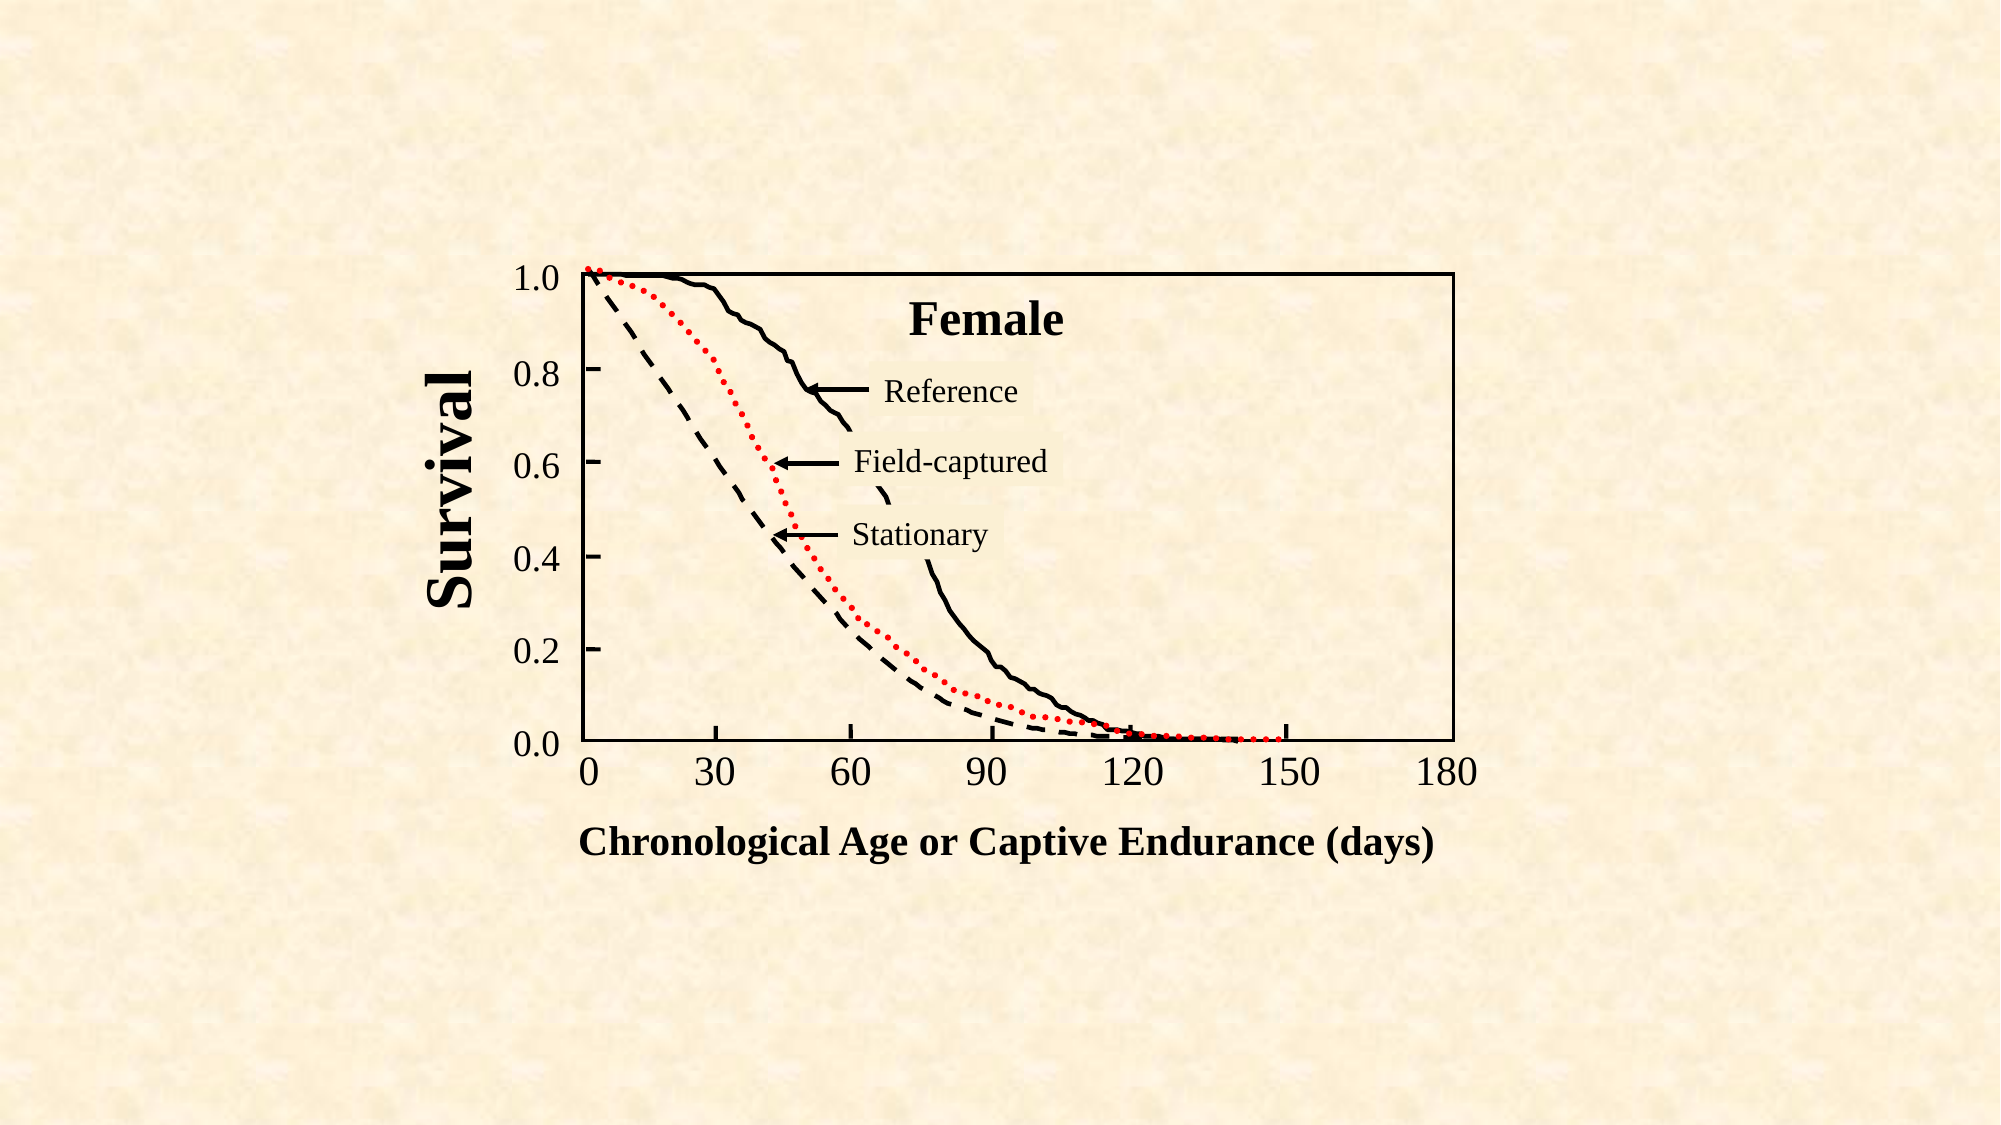

1.0

Female
0.8
Reference

Field-captured
0.6
Survival

Stationary
0.4

0.2

0.0

0
30
60
90
120
150
180
Chronological Age or Captive Endurance (days)